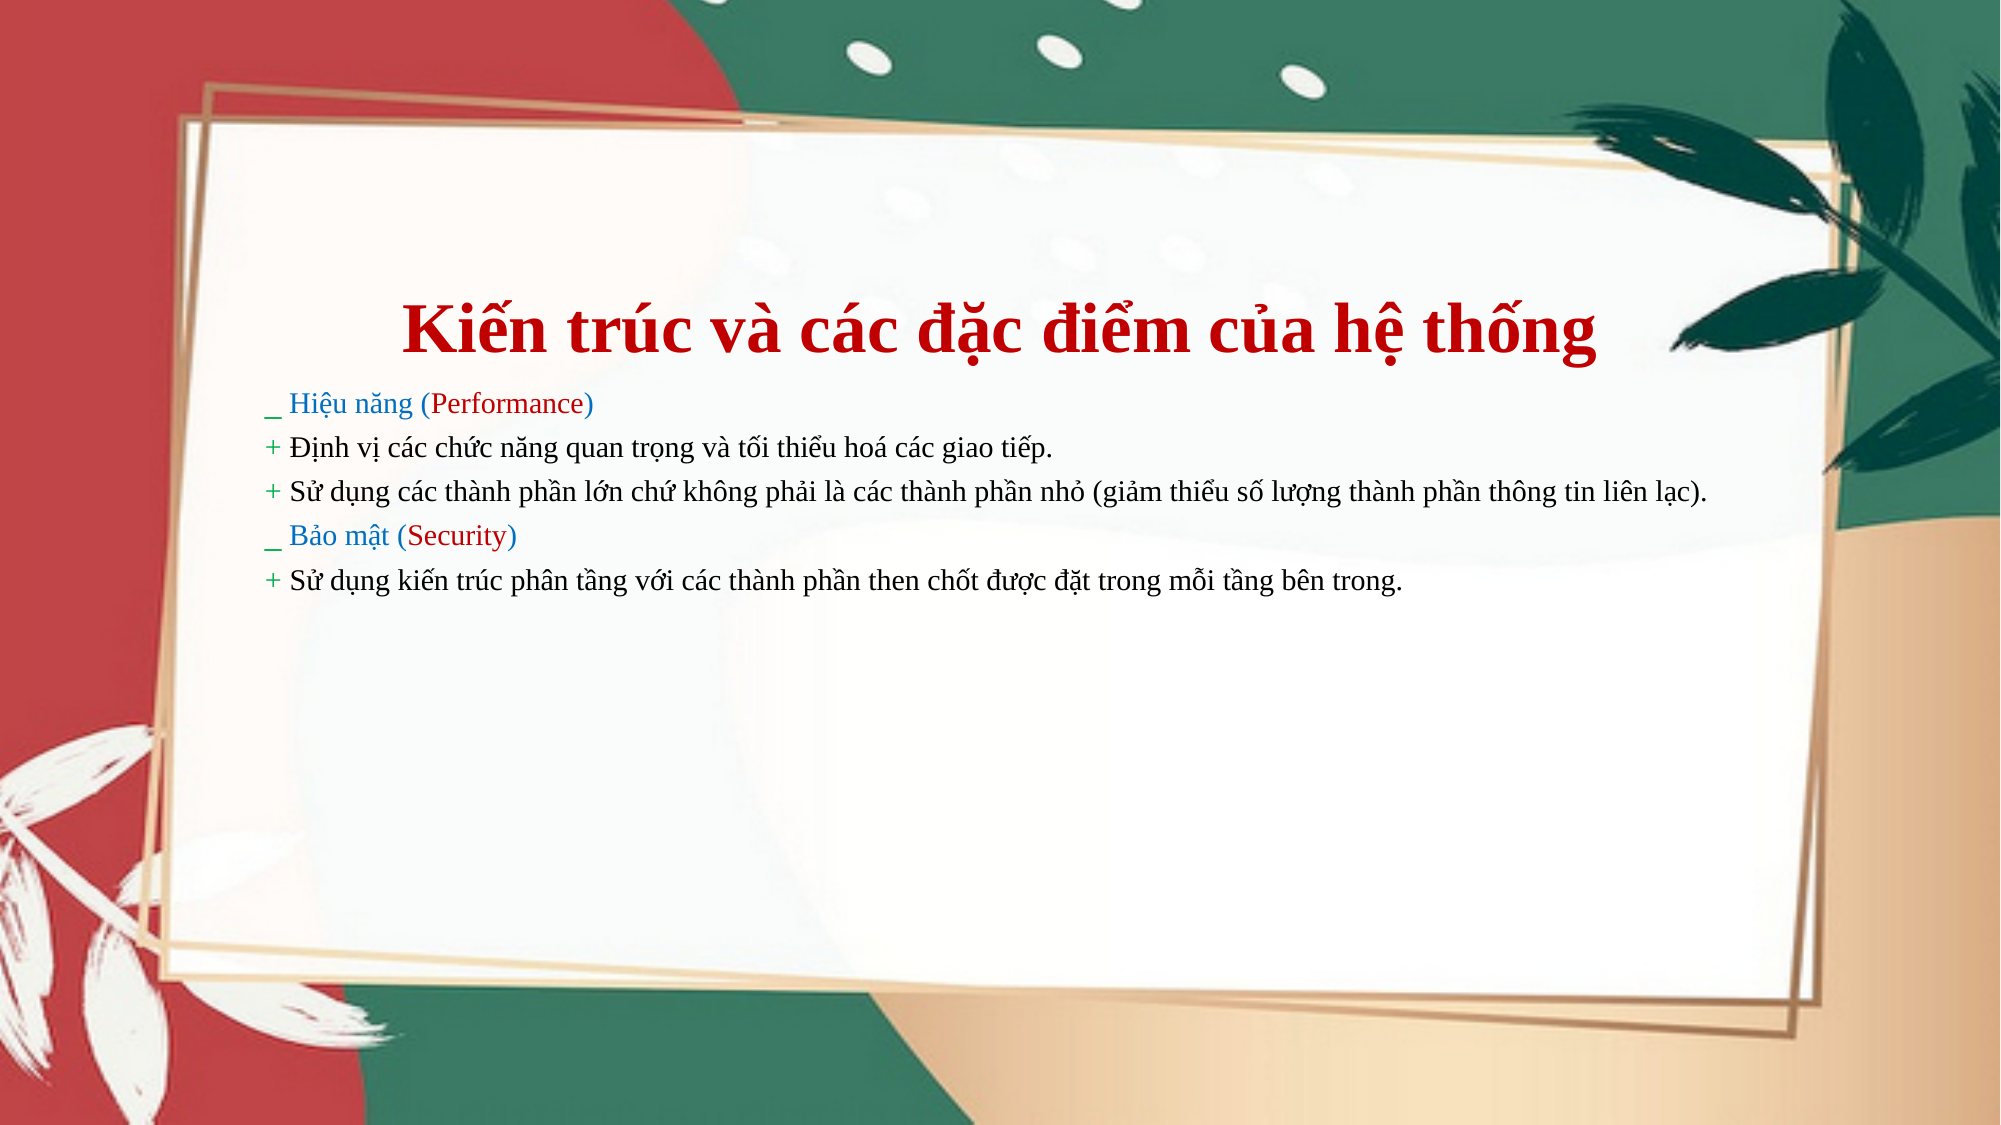

# Kiến trúc và các đặc điểm của hệ thống
_ Hiệu năng (Performance)
+ Định vị các chức năng quan trọng và tối thiểu hoá các giao tiếp.
+ Sử dụng các thành phần lớn chứ không phải là các thành phần nhỏ (giảm thiểu số lượng thành phần thông tin liên lạc).
_ Bảo mật (Security)
+ Sử dụng kiến trúc phân tầng với các thành phần then chốt được đặt trong mỗi tầng bên trong.